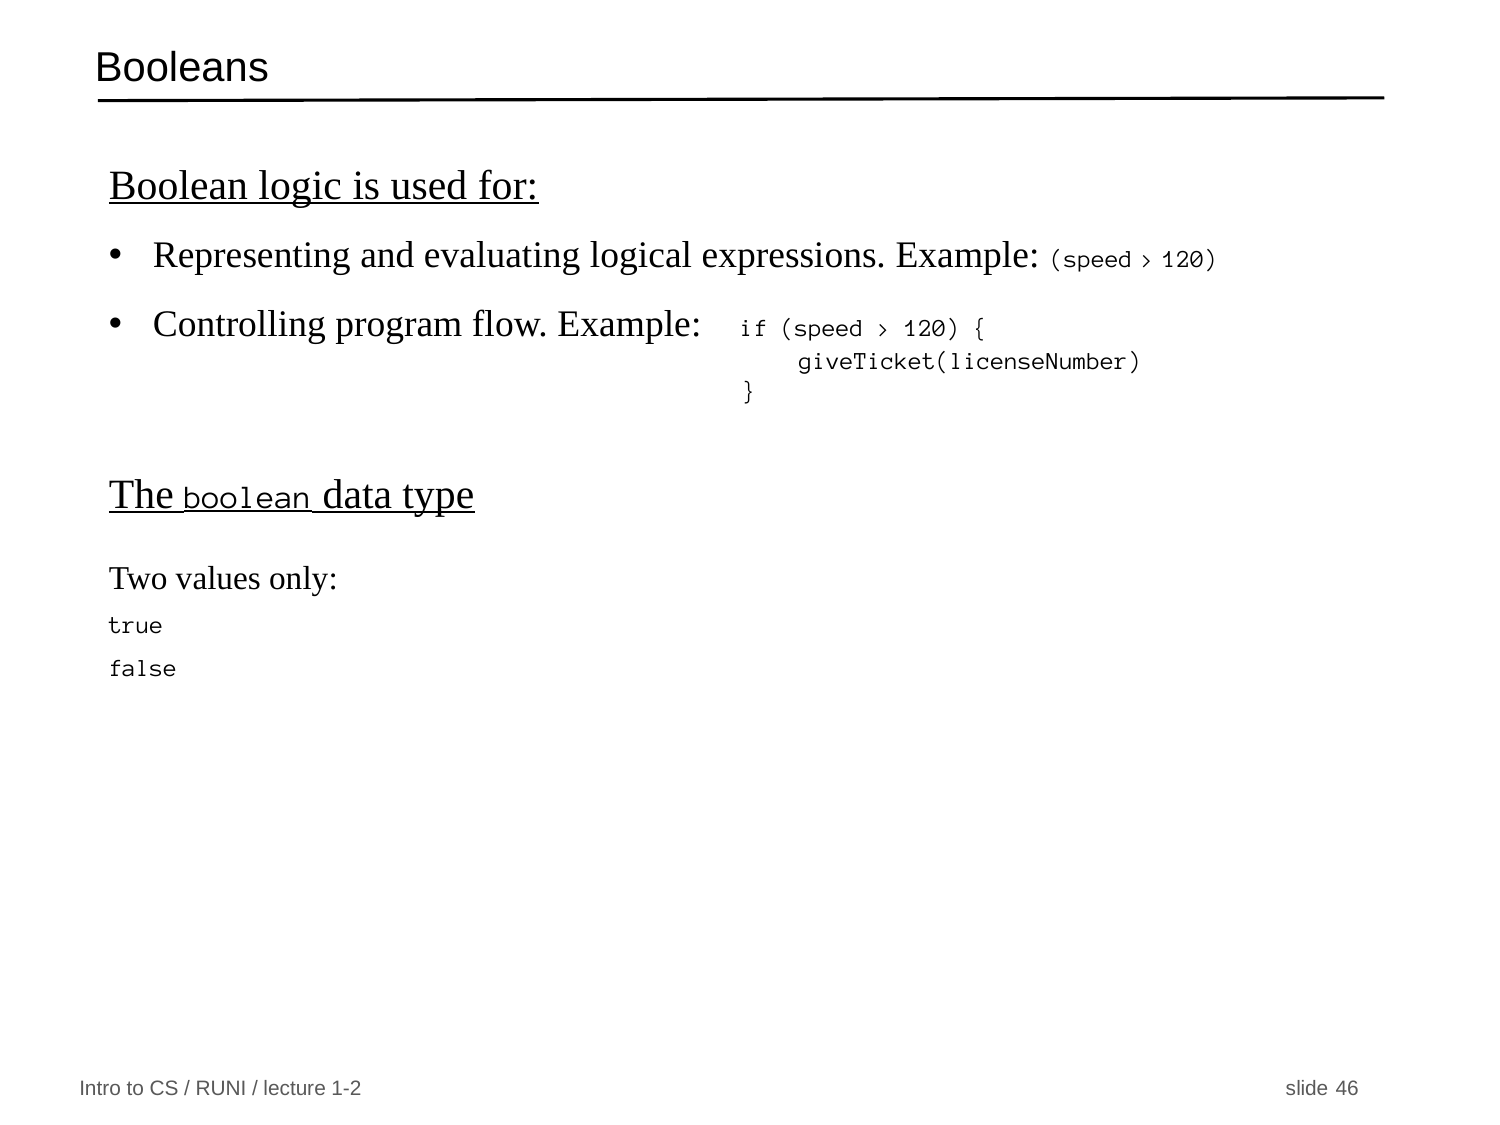

# Booleans
Boolean logic is used for:
Representing and evaluating logical expressions. Example: (speed > 120)
Controlling program flow. Example:    if (speed > 120) {
                                               giveTicket(licenseNumber)
                                           }
The boolean data type
Two values only:
true
false